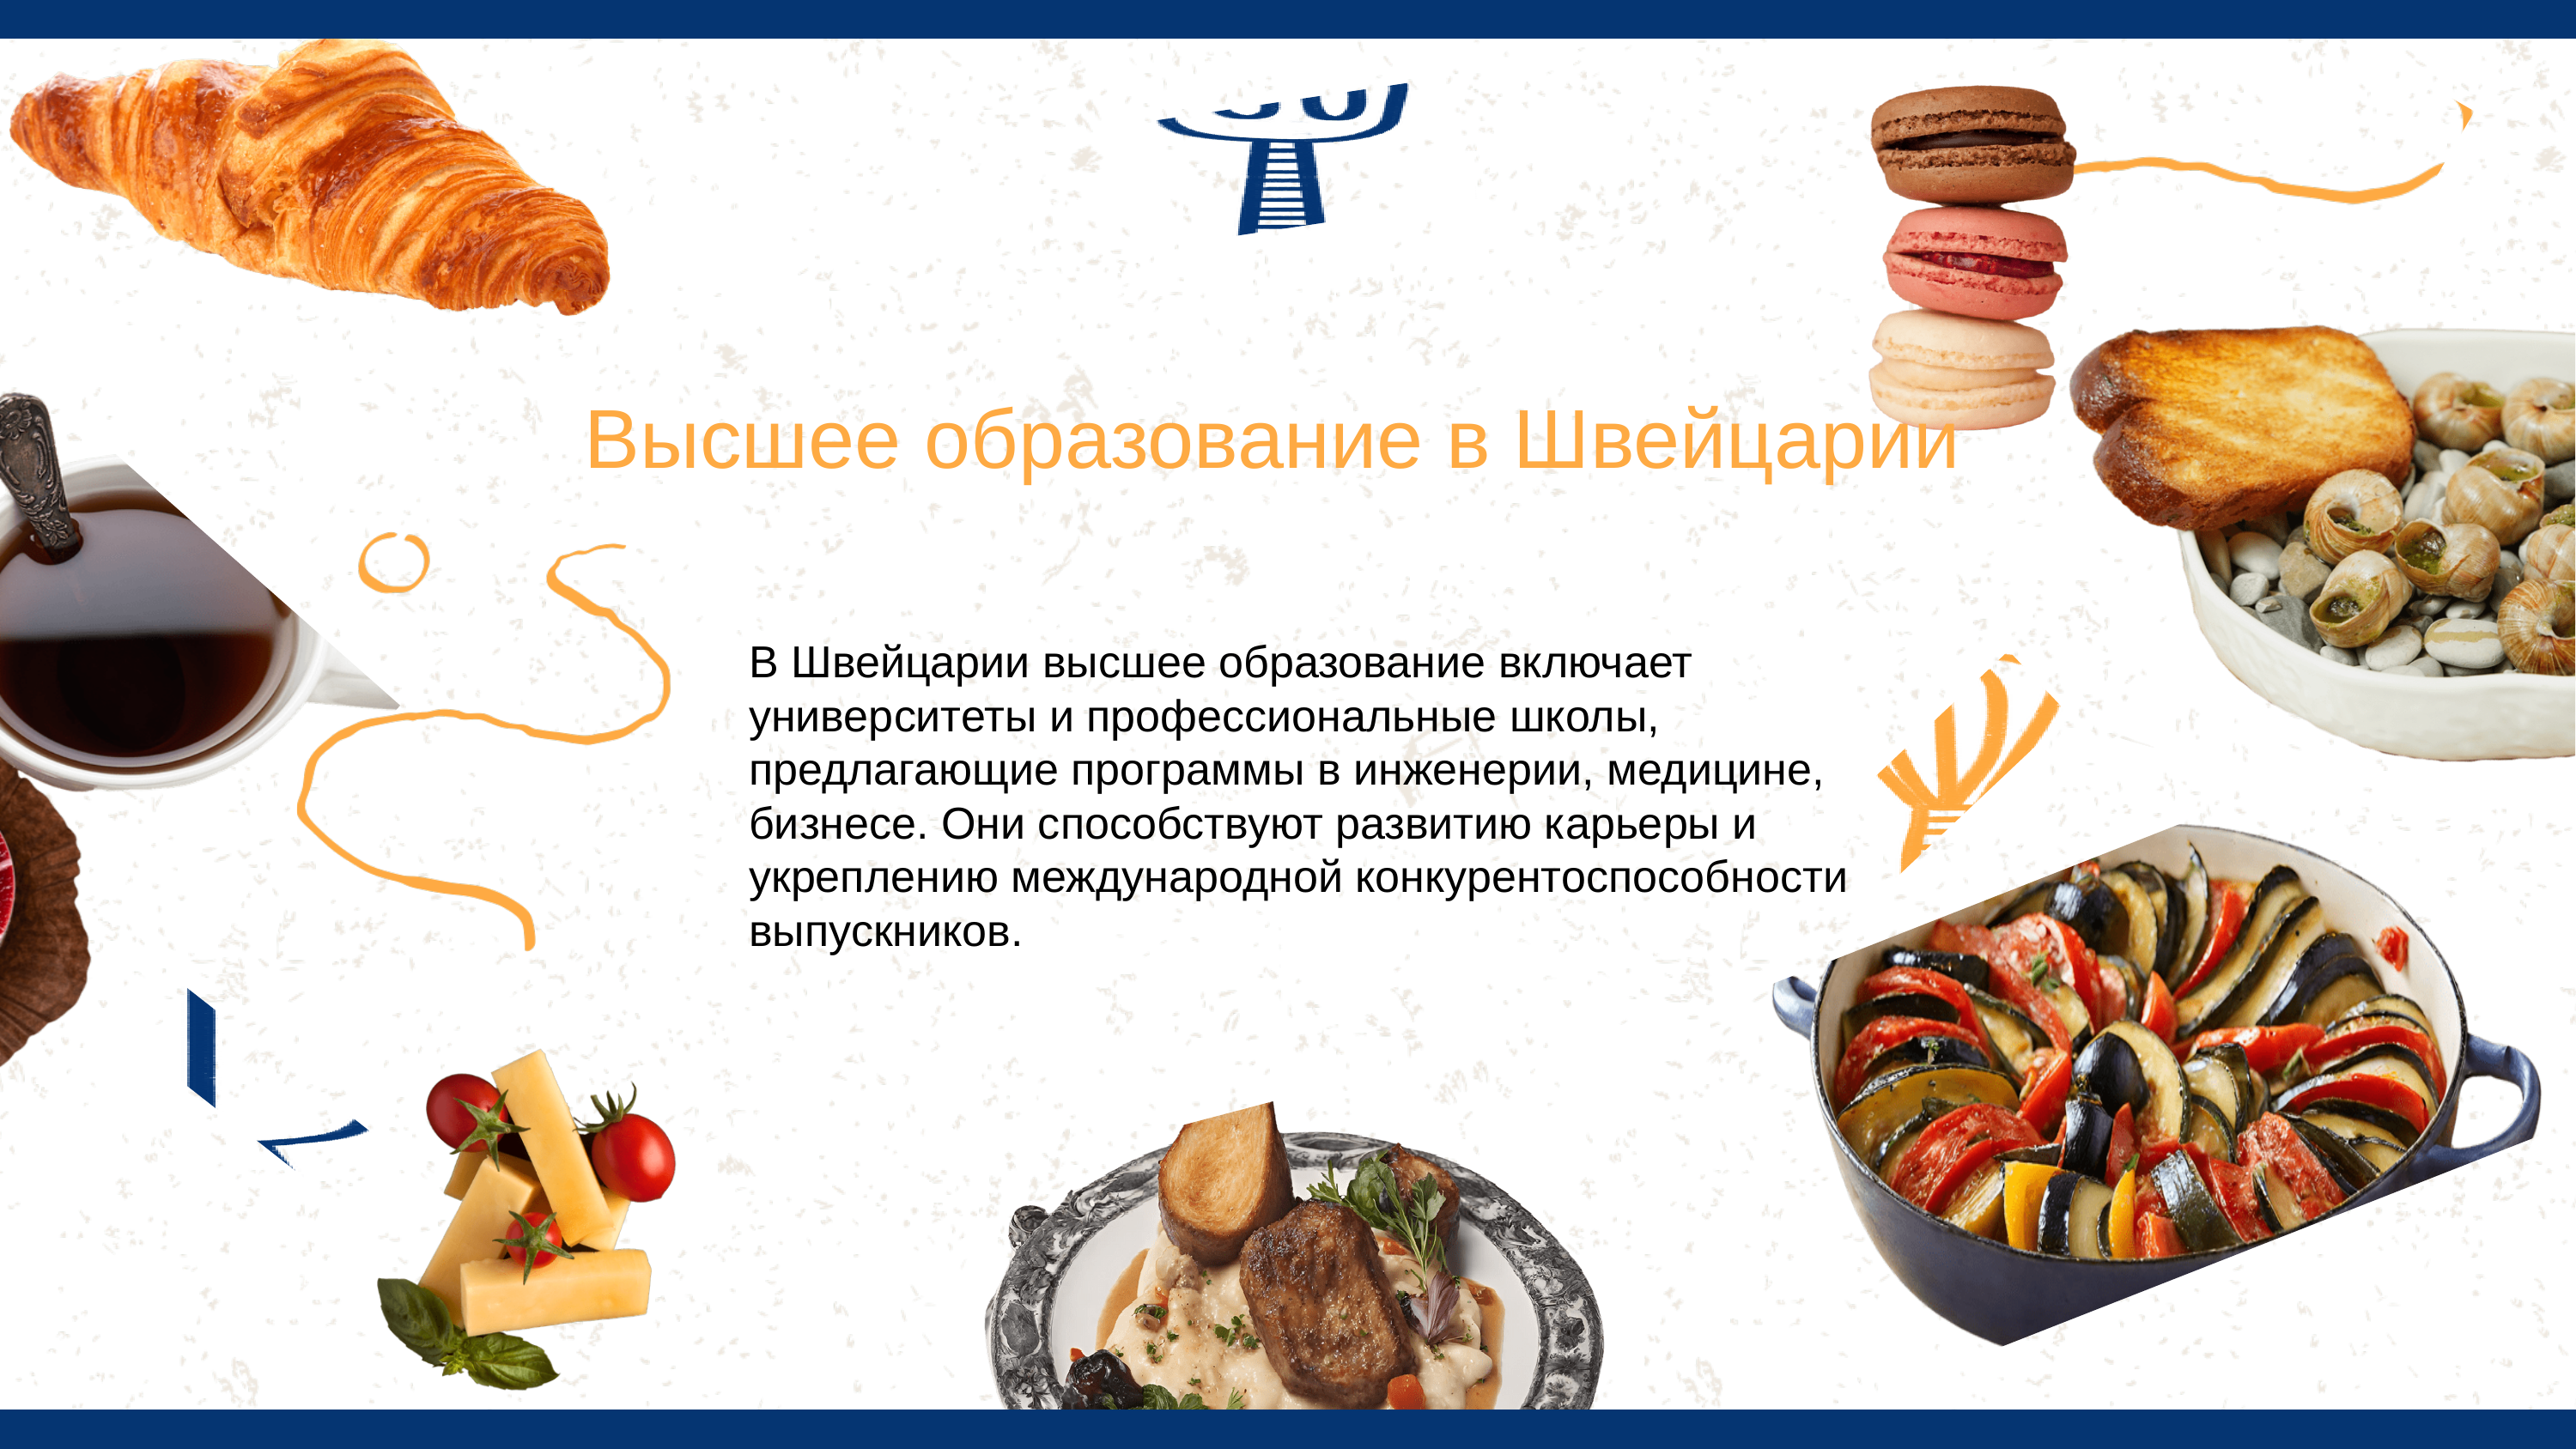

# Высшее образование в Швейцарии
В Швейцарии высшее образование включает университеты и профессиональные школы, предлагающие программы в инженерии, медицине, бизнесе. Они способствуют развитию карьеры и укреплению международной конкурентоспособности выпускников.